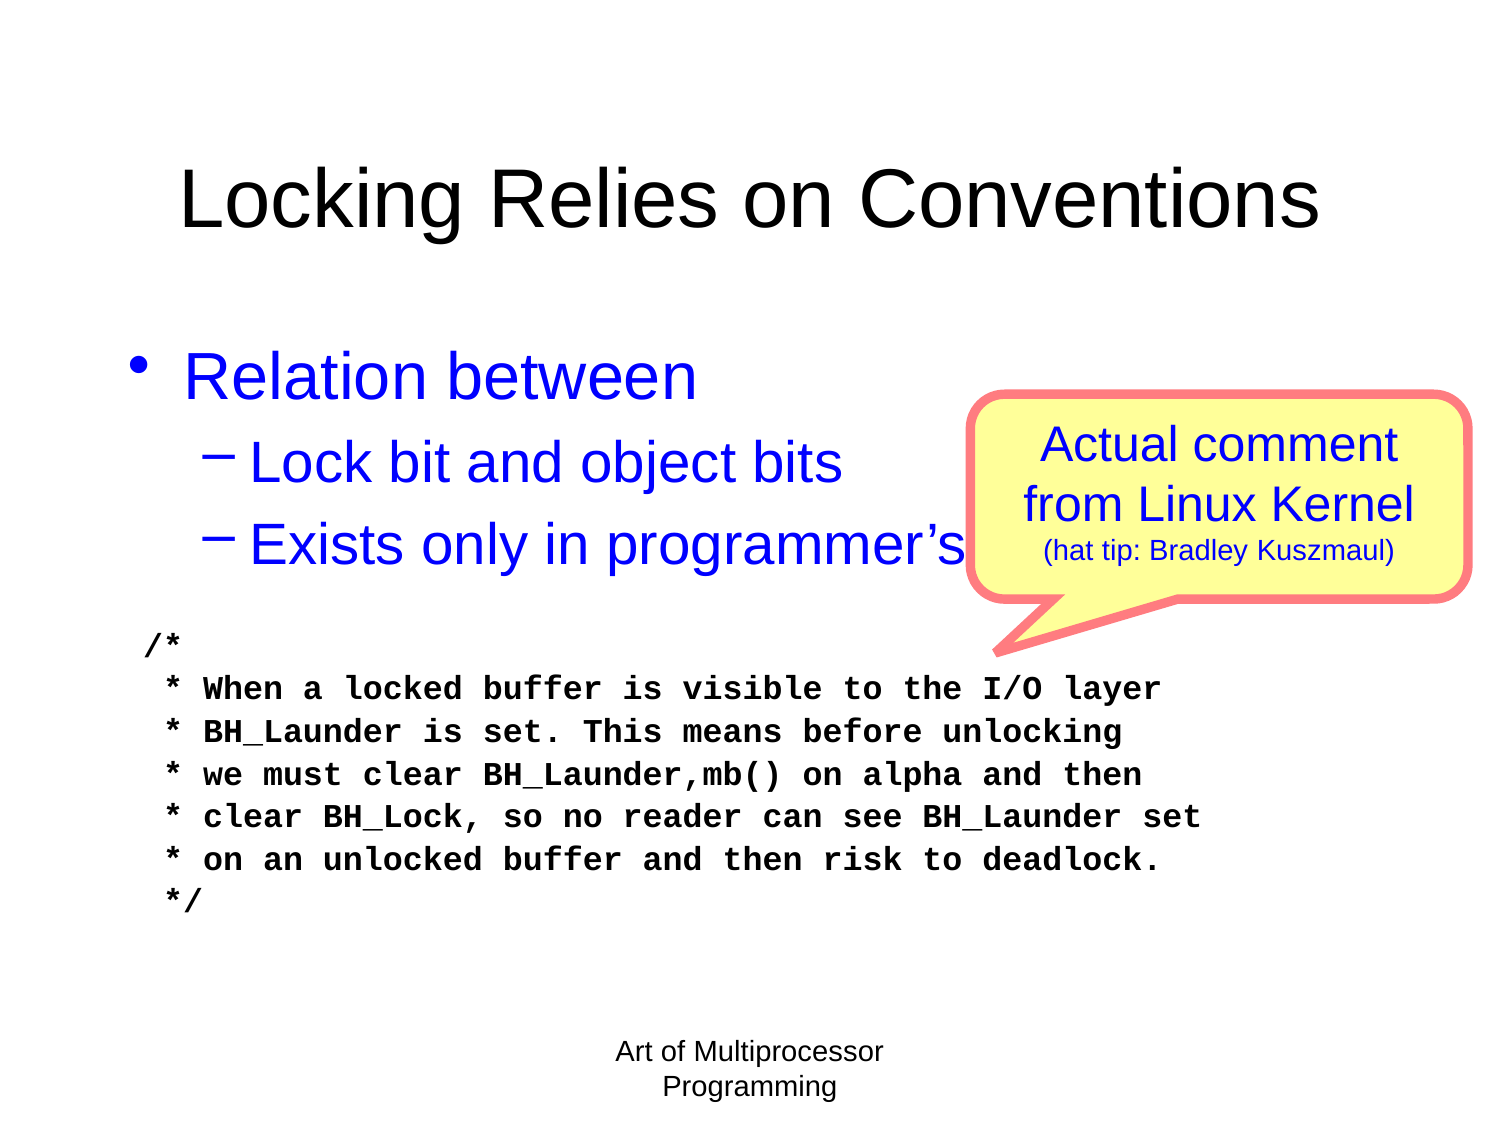

# Locking Relies on Conventions
Relation between
Lock bit and object bits
Exists only in programmer’s mind

Actual comment from Linux Kernel
(hat tip: Bradley Kuszmaul)
/*
 * When a locked buffer is visible to the I/O layer
 * BH_Launder is set. This means before unlocking
 * we must clear BH_Launder,mb() on alpha and then
 * clear BH_Lock, so no reader can see BH_Launder set
 * on an unlocked buffer and then risk to deadlock.
 */
Art of Multiprocessor Programming